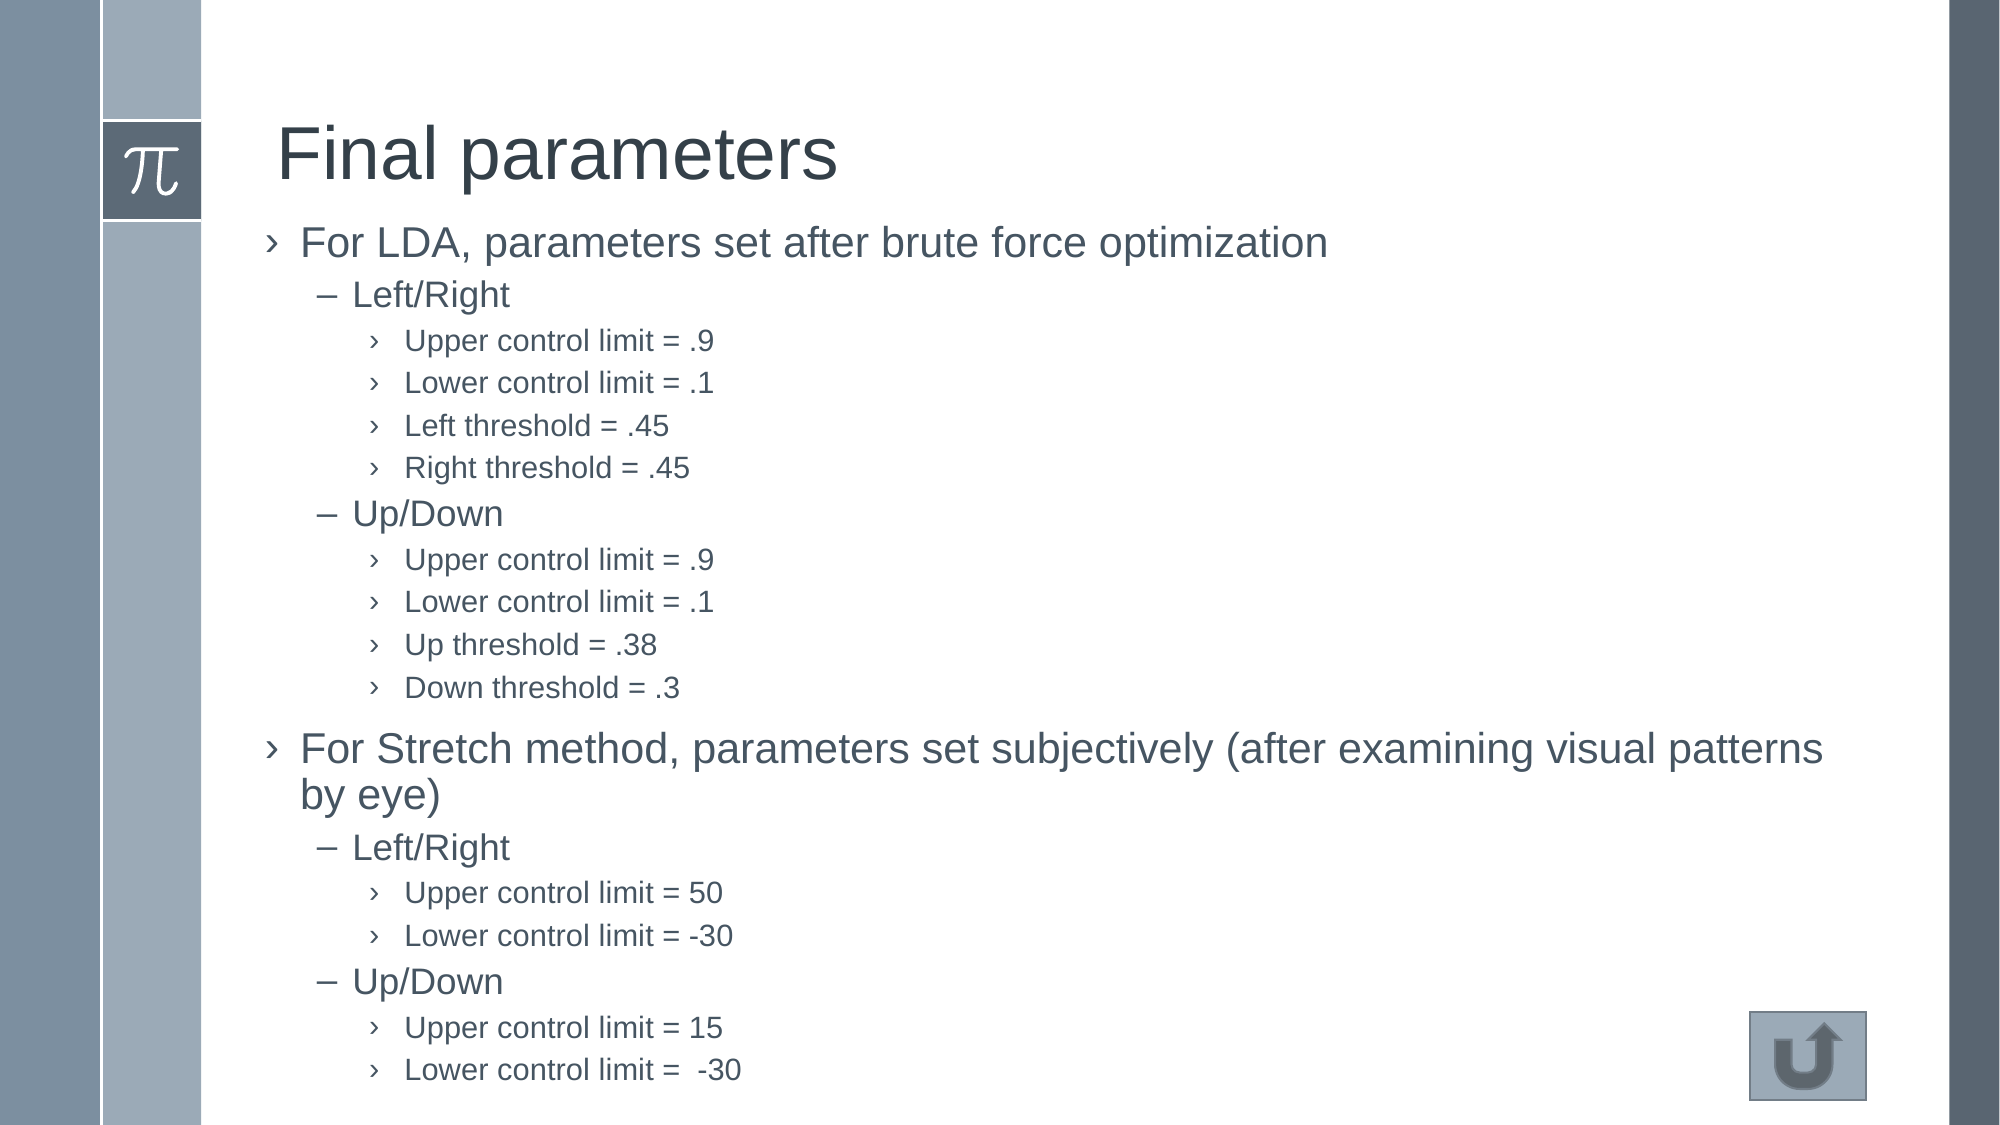

# Final parameters
For LDA, parameters set after brute force optimization
Left/Right
Upper control limit = .9
Lower control limit = .1
Left threshold = .45
Right threshold = .45
Up/Down
Upper control limit = .9
Lower control limit = .1
Up threshold = .38
Down threshold = .3
For Stretch method, parameters set subjectively (after examining visual patterns by eye)
Left/Right
Upper control limit = 50
Lower control limit = -30
Up/Down
Upper control limit = 15
Lower control limit =  -30